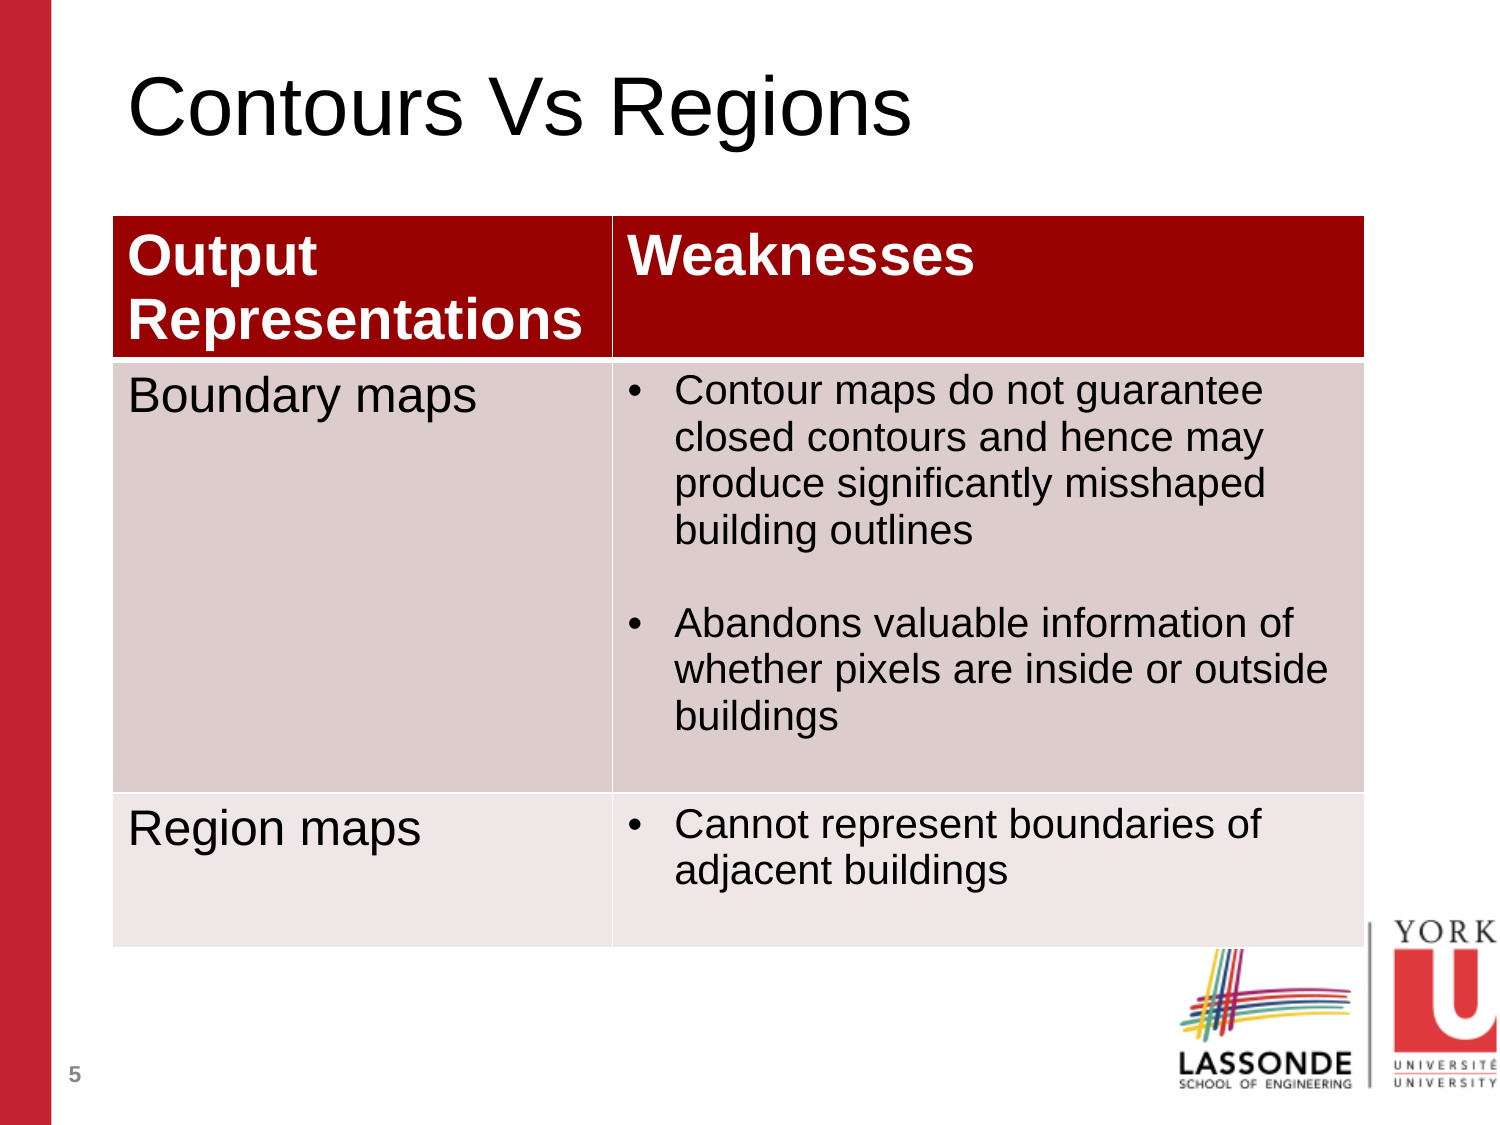

# Contours Vs Regions
| Output Representations | Weaknesses |
| --- | --- |
| Boundary maps | Contour maps do not guarantee closed contours and hence may produce significantly misshaped building outlines Abandons valuable information of whether pixels are inside or outside buildings |
| Region maps | Cannot represent boundaries of adjacent buildings |